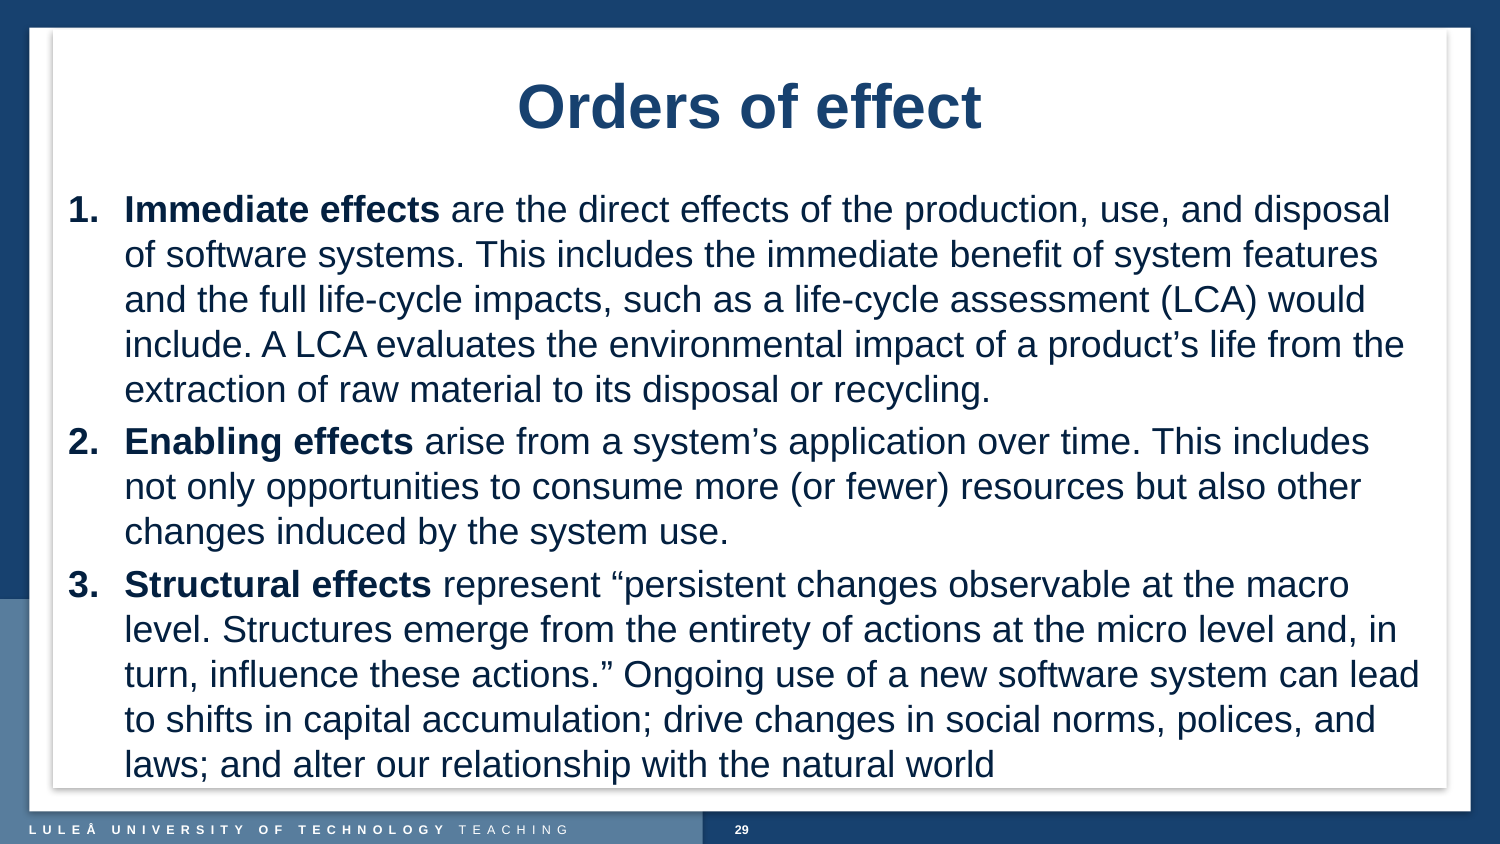

# Orders of effect
Immediate effects are the direct effects of the production, use, and disposal of software systems. This includes the immediate benefit of system features and the full life-cycle impacts, such as a life-cycle assessment (LCA) would include. A LCA evaluates the environmental impact of a product’s life from the extraction of raw material to its disposal or recycling.
Enabling effects arise from a system’s application over time. This includes not only opportunities to consume more (or fewer) resources but also other changes induced by the system use.
Structural effects represent “persistent changes observable at the macro level. Structures emerge from the entirety of actions at the micro level and, in turn, influence these actions.” Ongoing use of a new software system can lead to shifts in capital accumulation; drive changes in social norms, polices, and laws; and alter our relationship with the natural world